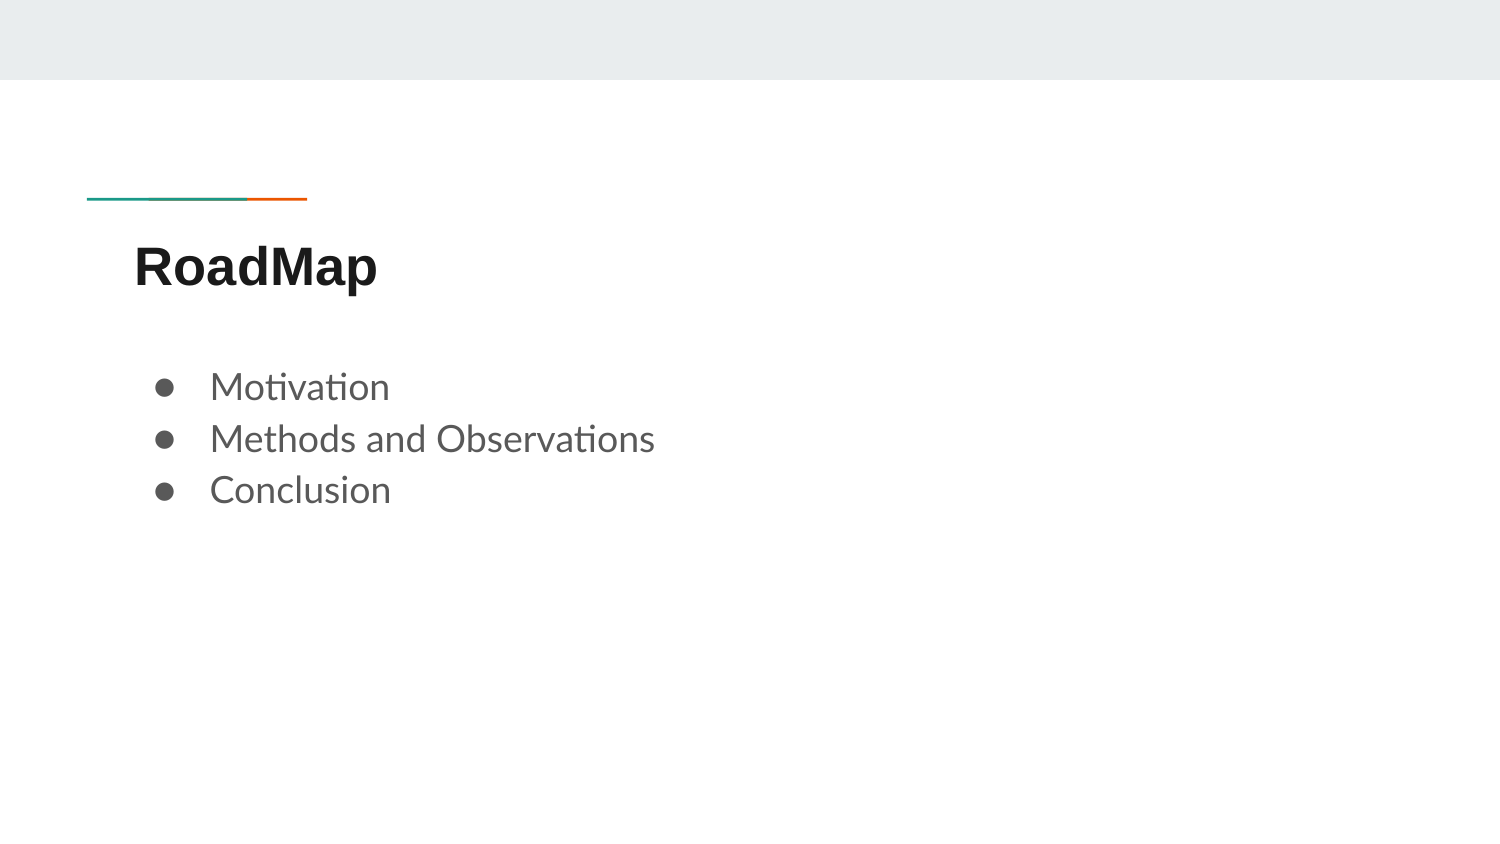

# RoadMap

Motivation
Methods and Observations
Conclusion